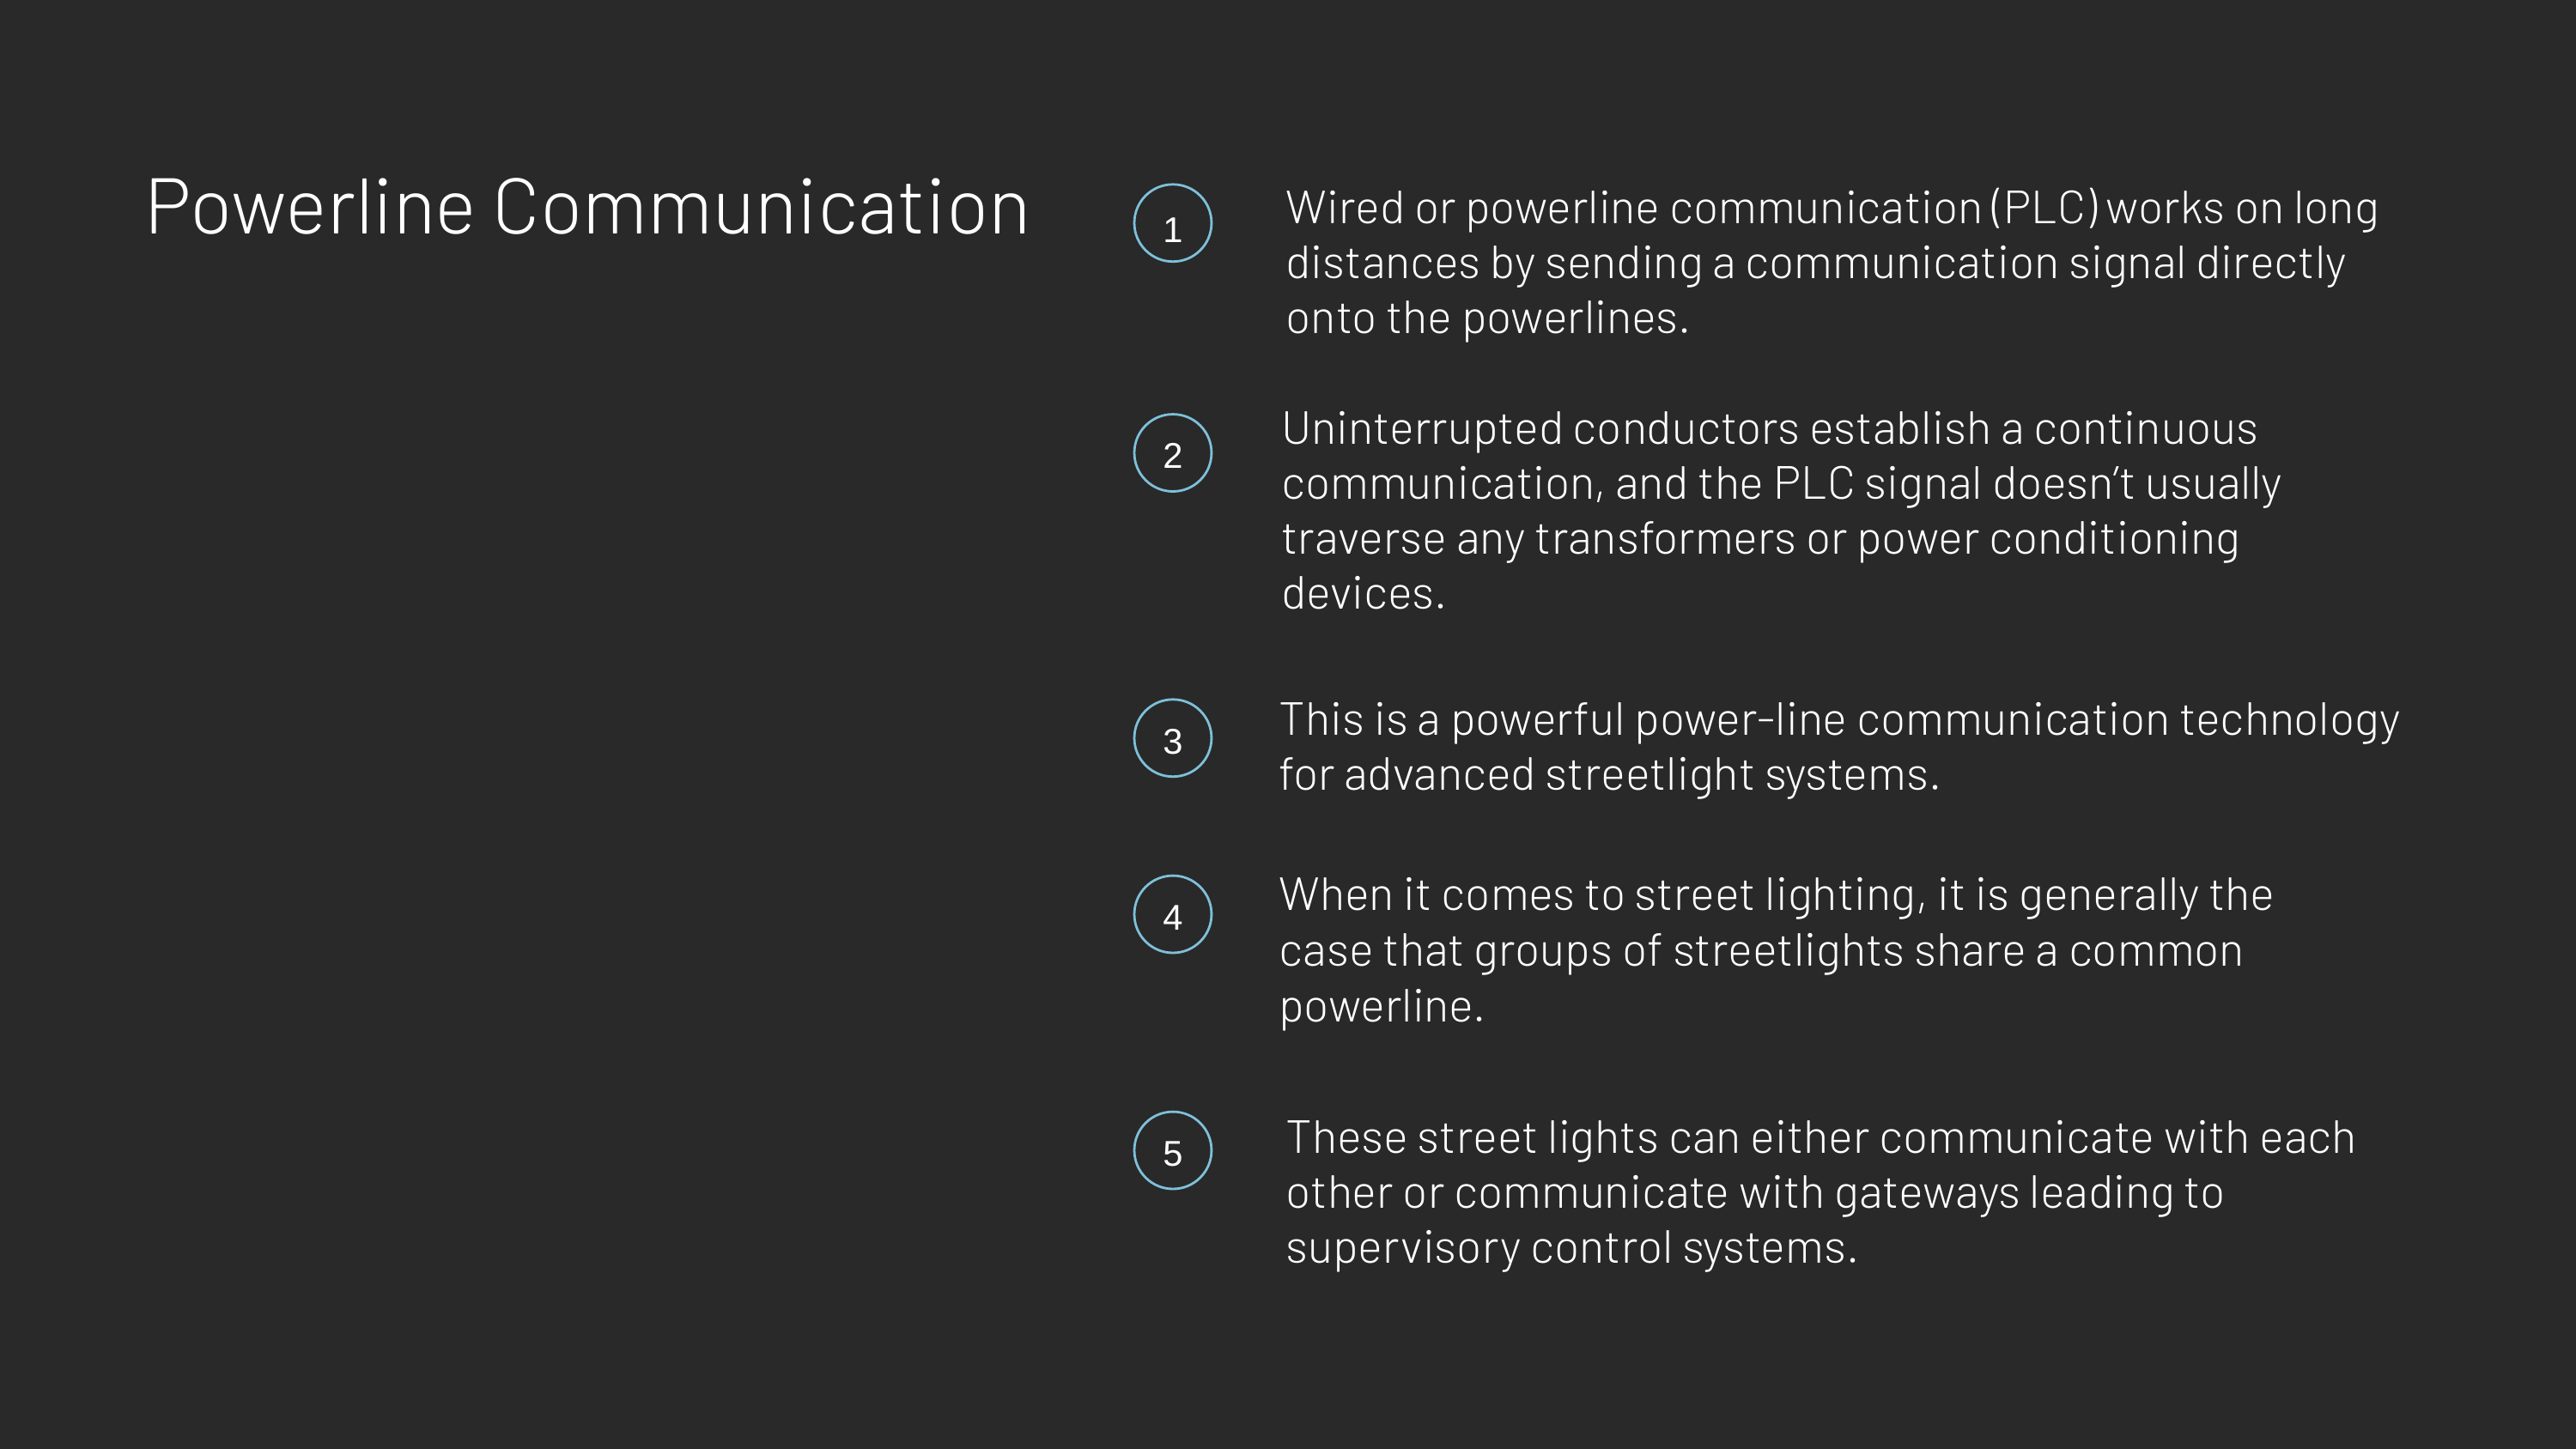

Powerline Communication

Wired or powerline communication (PLC) works on long distances by sending a communication signal directly onto the powerlines.

1
Uninterrupted conductors establish a continuous communication, and the PLC signal doesn’t usually traverse any transformers or power conditioning devices.

2
This is a powerful power-line communication technology for advanced streetlight systems.

3
When it comes to street lighting, it is generally the case that groups of streetlights share a common powerline.

4
These street lights can either communicate with each other or communicate with gateways leading to supervisory control systems.

5